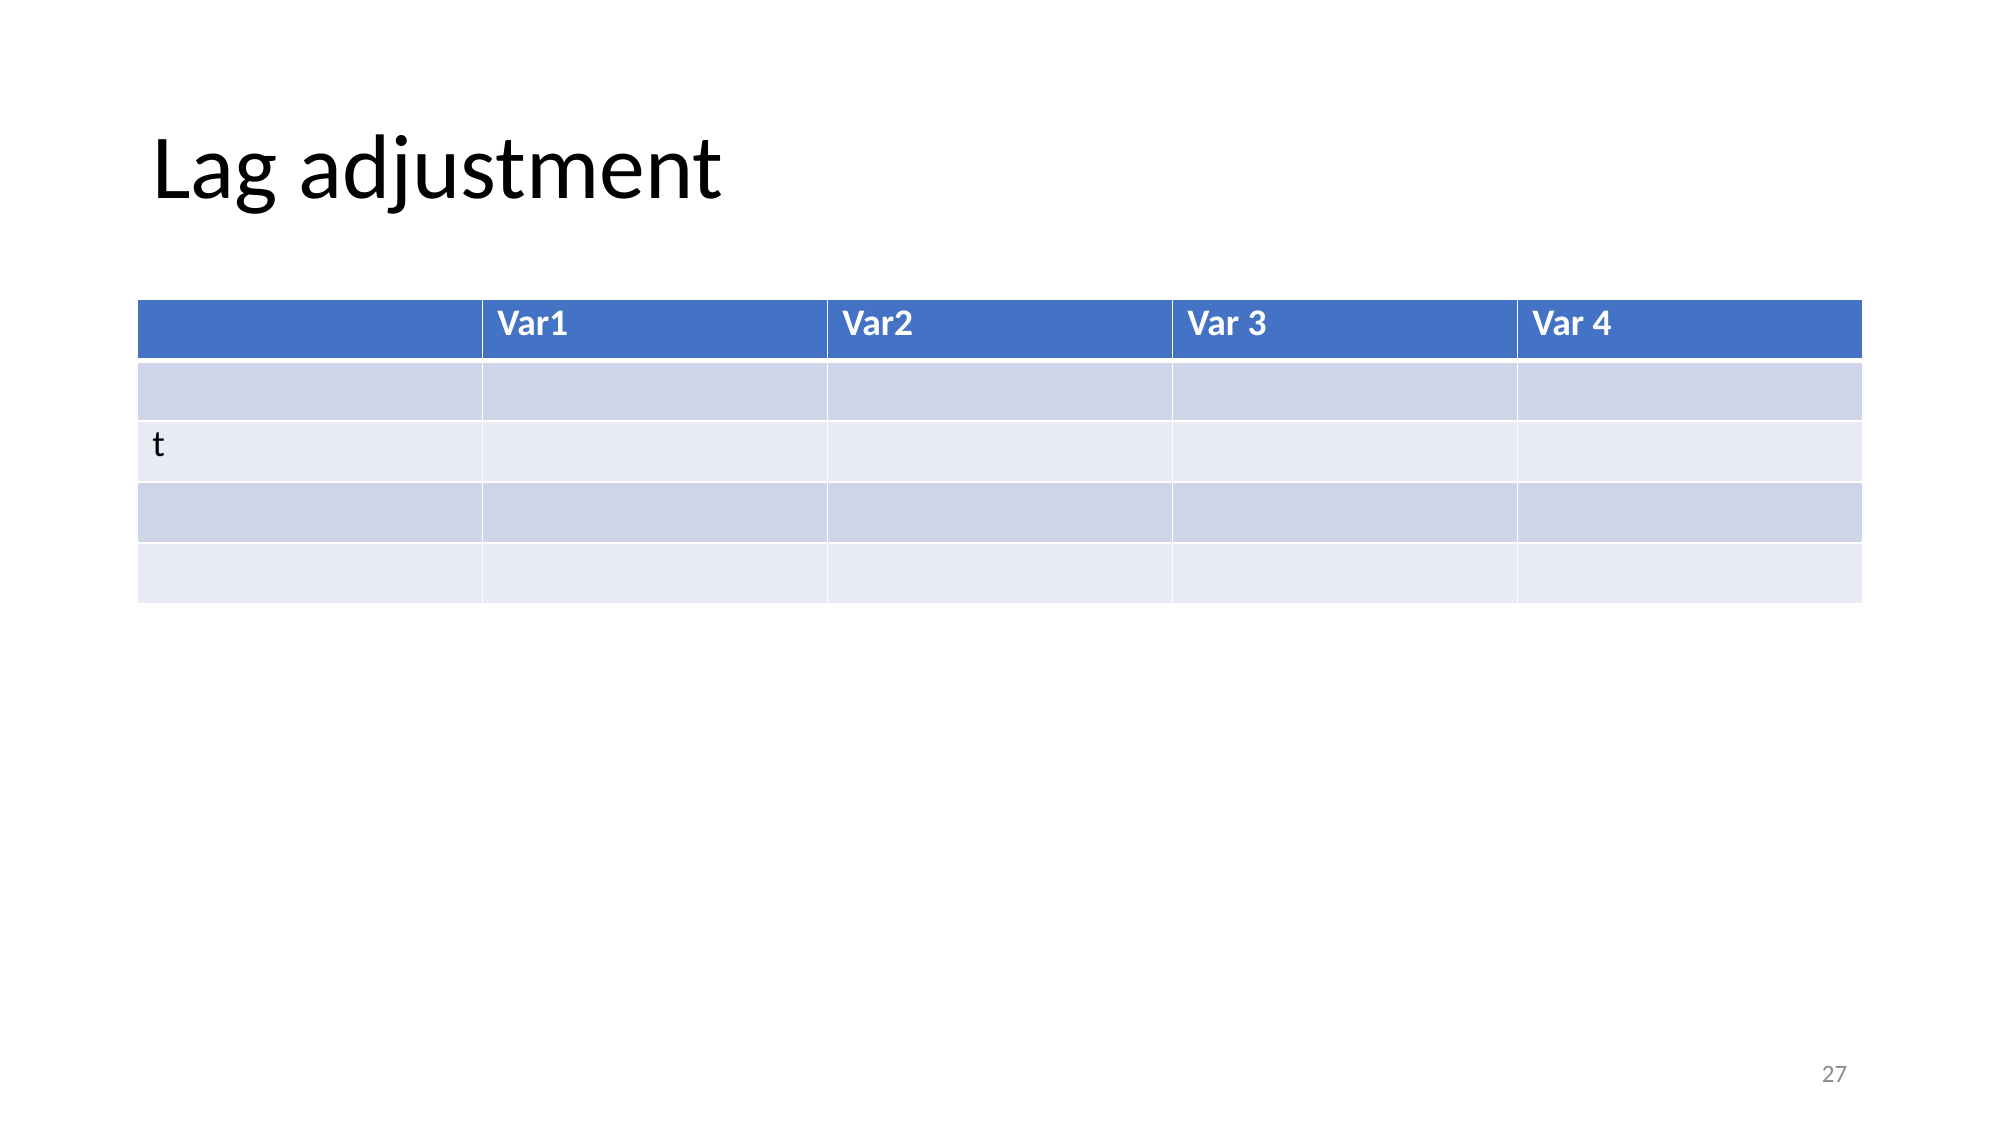

# Lag adjustment
|  | Var1 | Var2 | Var 3 | Var 4 |
| --- | --- | --- | --- | --- |
|  |  |  |  |  |
| t |  |  |  |  |
|  |  |  |  |  |
|  |  |  |  |  |
27